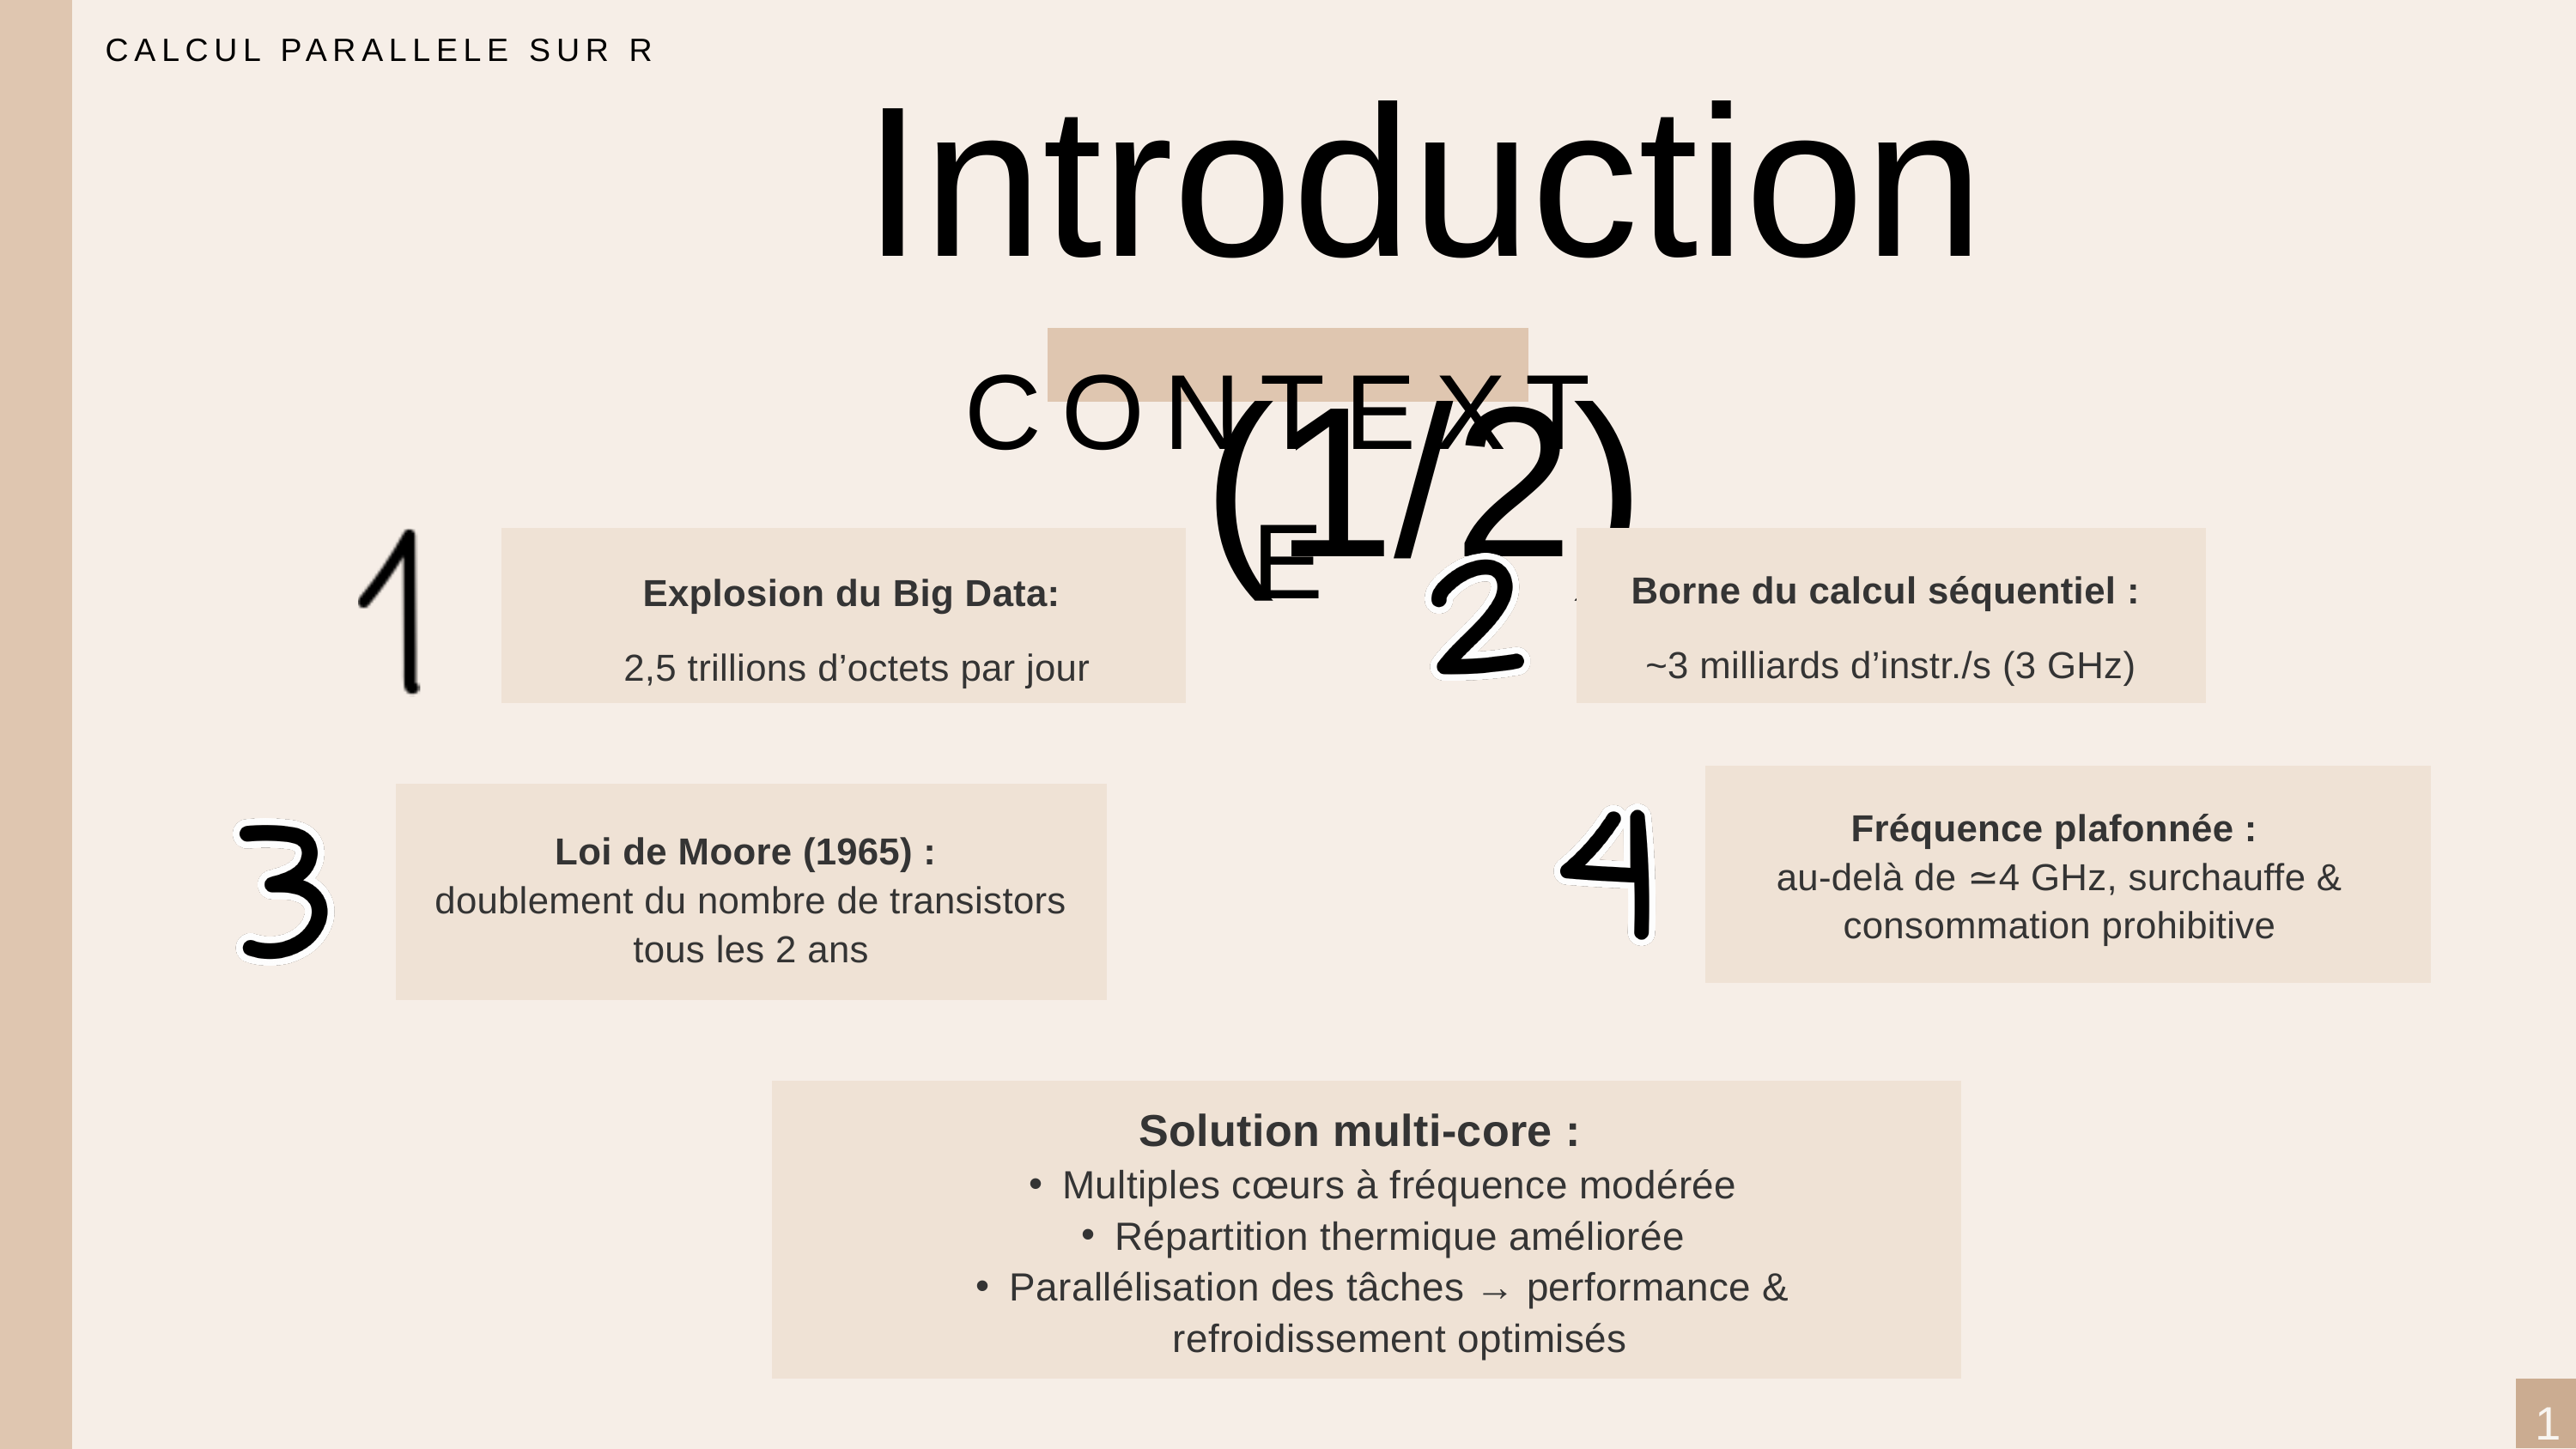

Introduction (1/2)
CALCUL PARALLELE SUR R

CONTEXTE

Explosion du Big Data:
2,5 trillions d’octets par jour

Borne du calcul séquentiel :
~3 milliards d’instr./s (3 GHz)

Fréquence plafonnée :
au‑delà de ≃4 GHz, surchauffe & consommation prohibitive

Loi de Moore (1965) :
doublement du nombre de transistors tous les 2 ans

Solution multi‑core :
Multiples cœurs à fréquence modérée
Répartition thermique améliorée
Parallélisation des tâches → performance & refroidissement optimisés

1